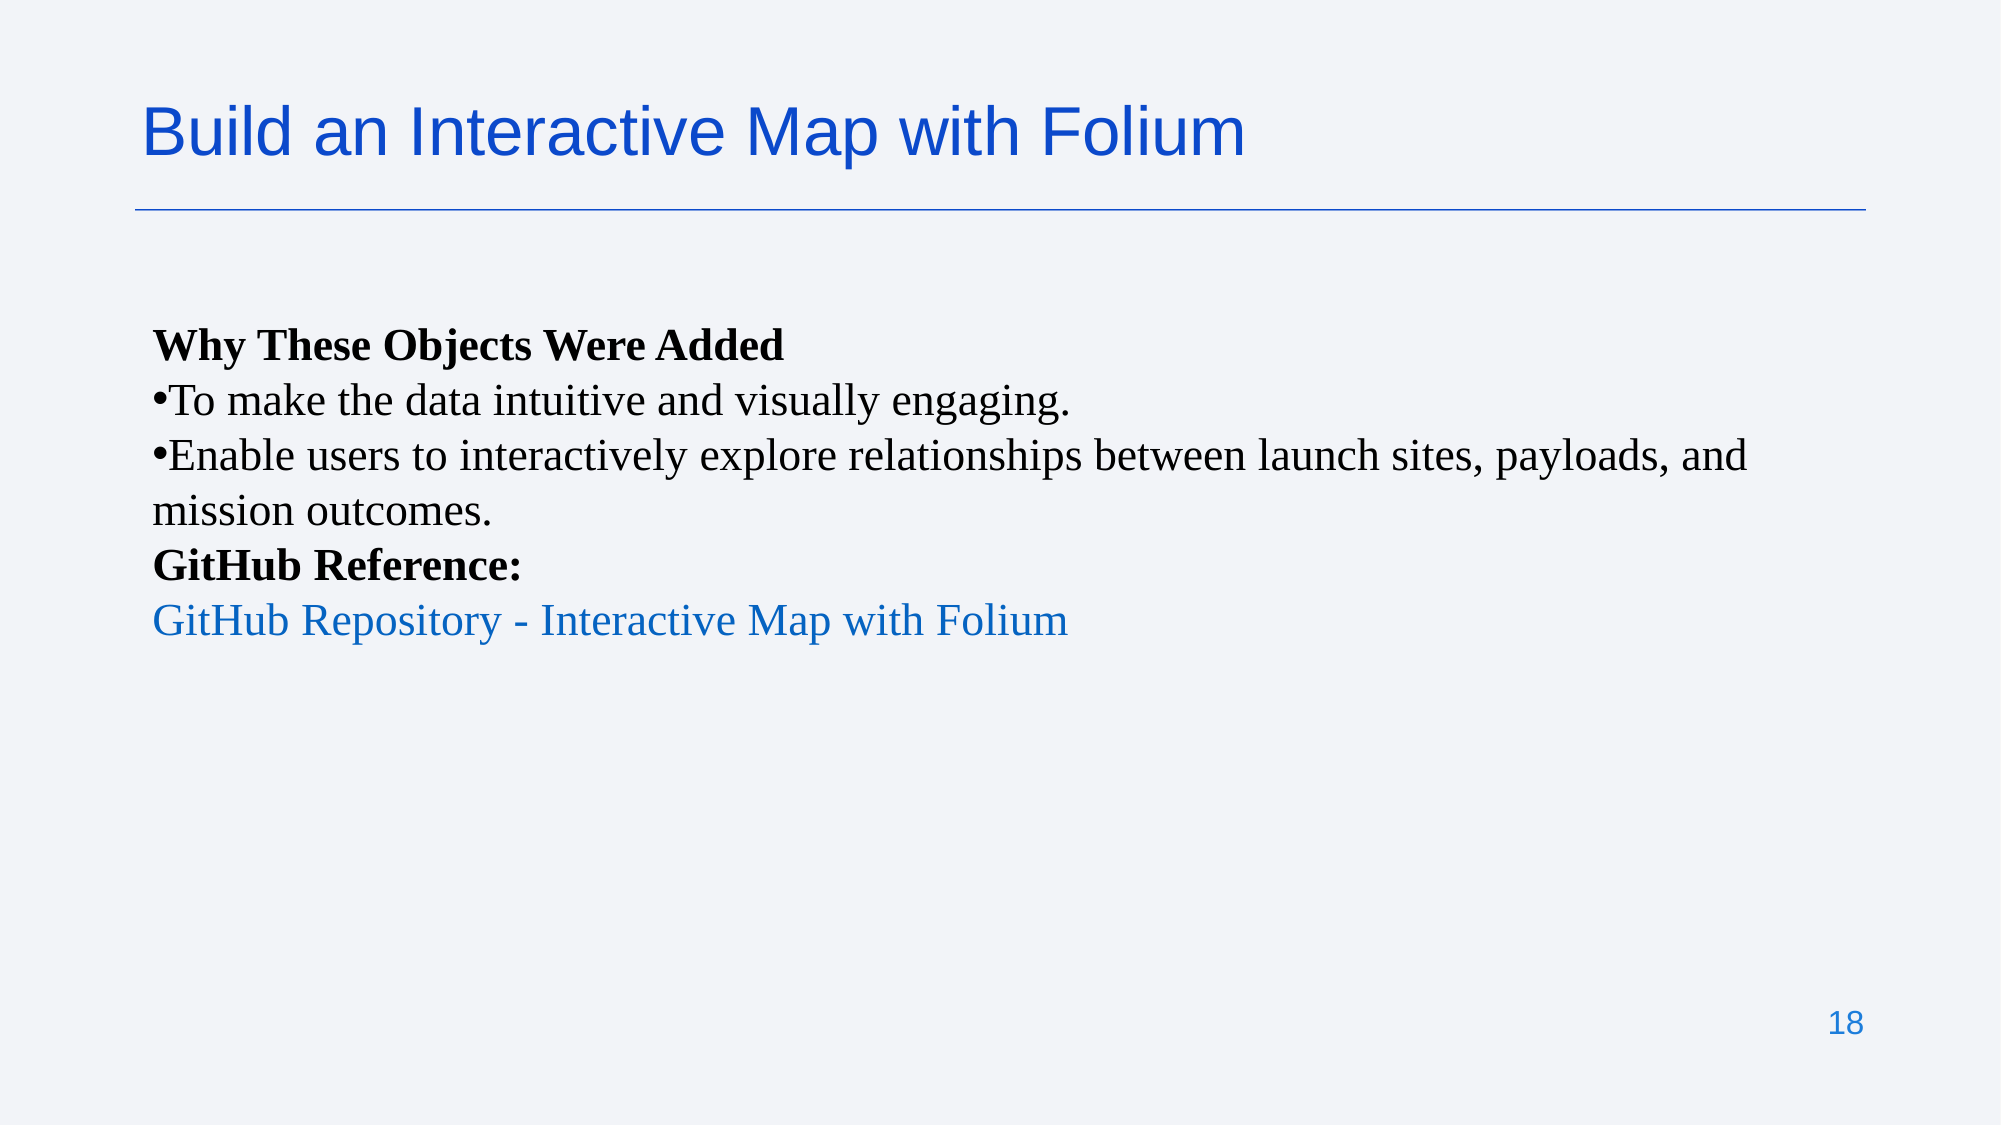

Build an Interactive Map with Folium
Why These Objects Were Added
To make the data intuitive and visually engaging.
Enable users to interactively explore relationships between launch sites, payloads, and mission outcomes.
GitHub Reference:
GitHub Repository - Interactive Map with Folium

18